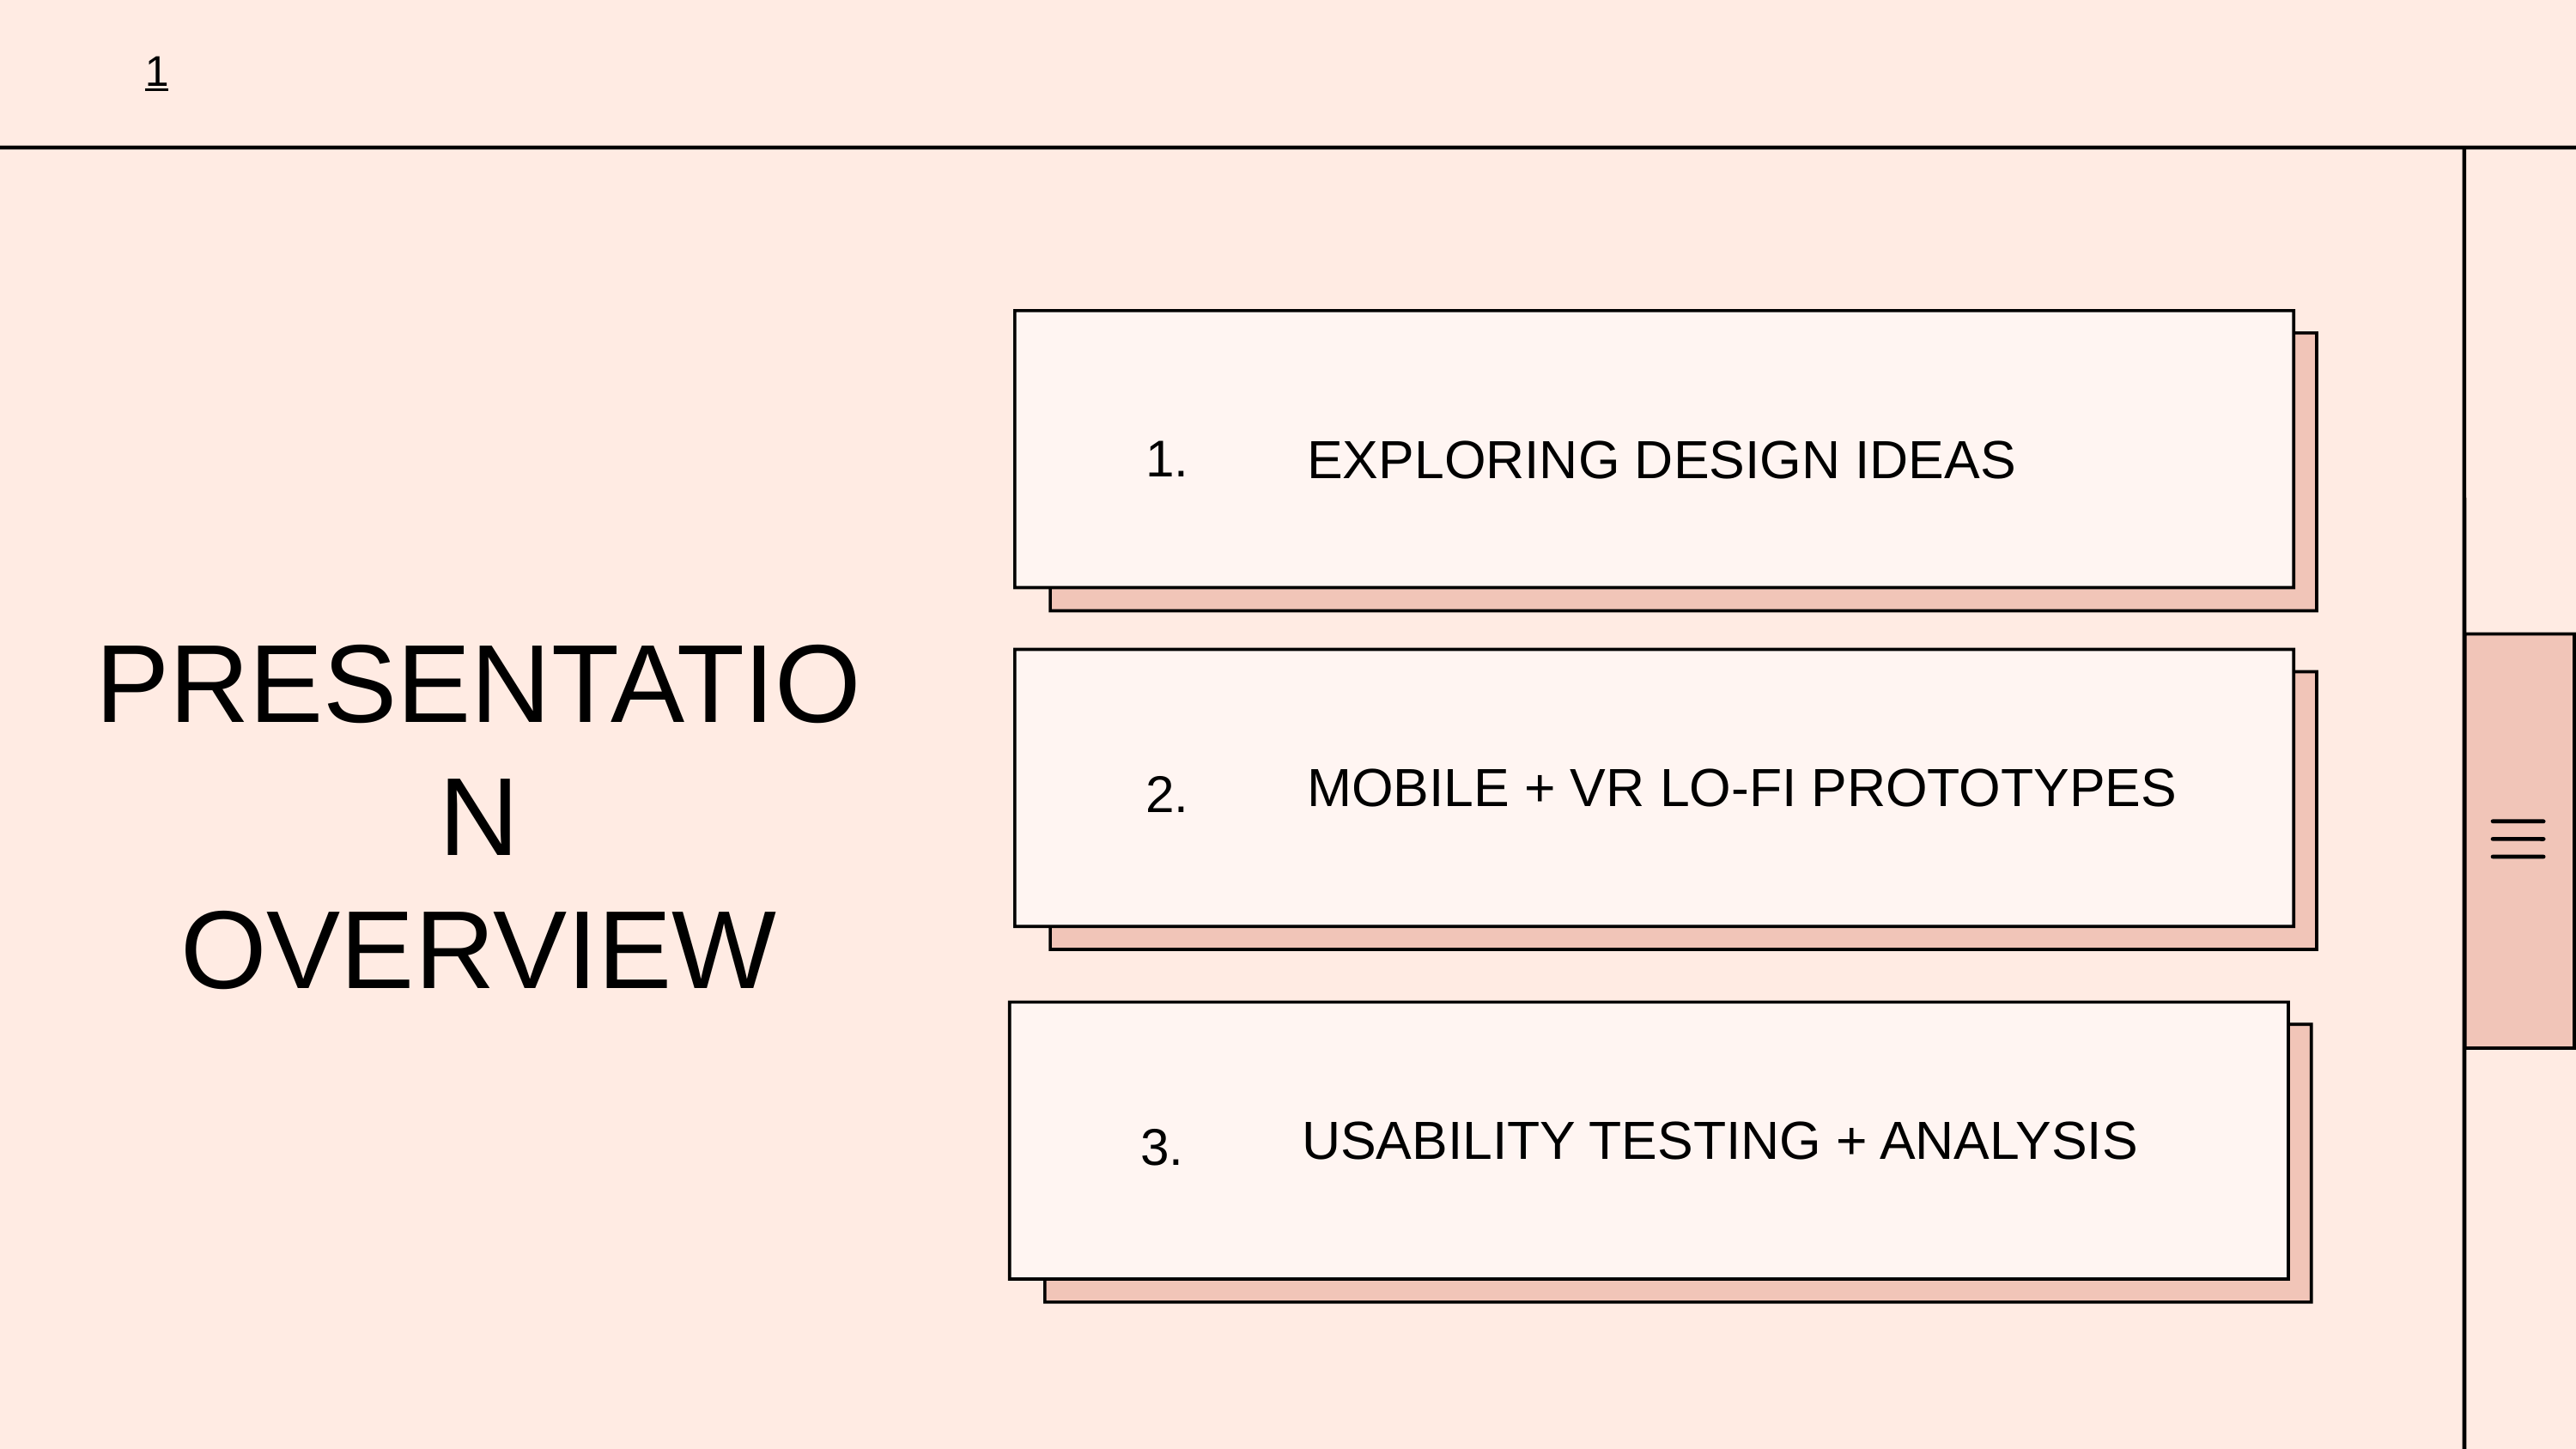

1

EXPLORING DESIGN IDEAS
1.
PRESENTATION
OVERVIEW

MOBILE + VR LO-FI PROTOTYPES
2.

USABILITY TESTING + ANALYSIS
3.